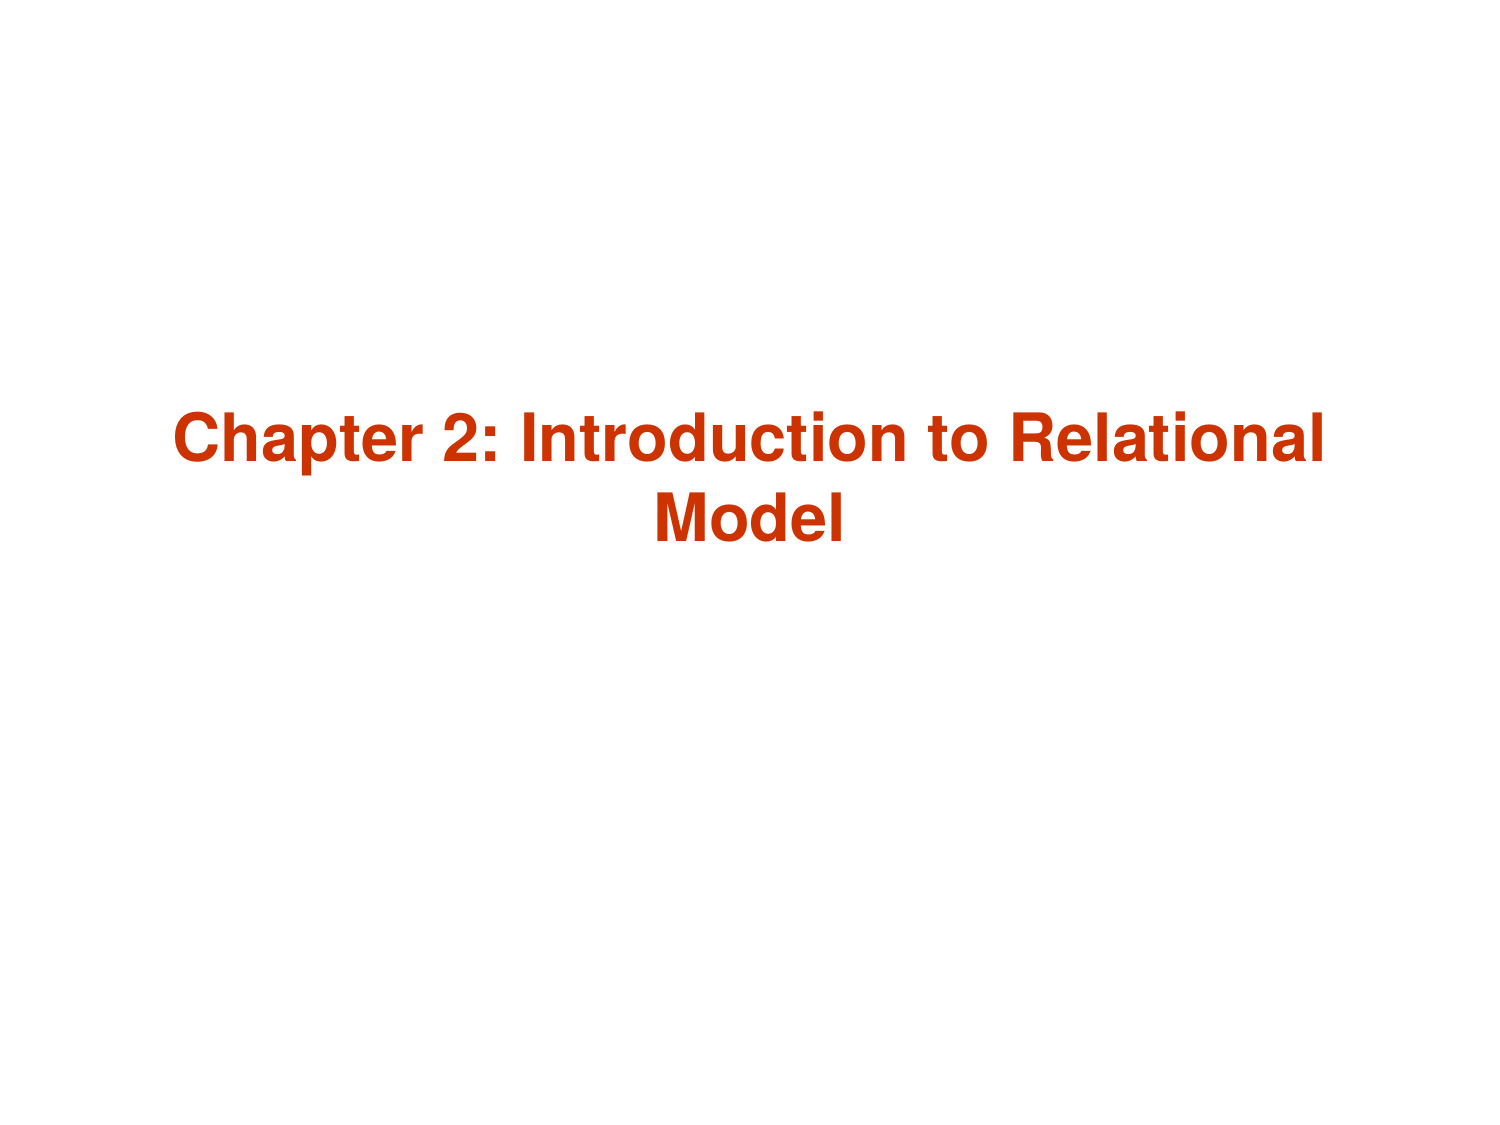

# Chapter 2: Introduction to Relational Model